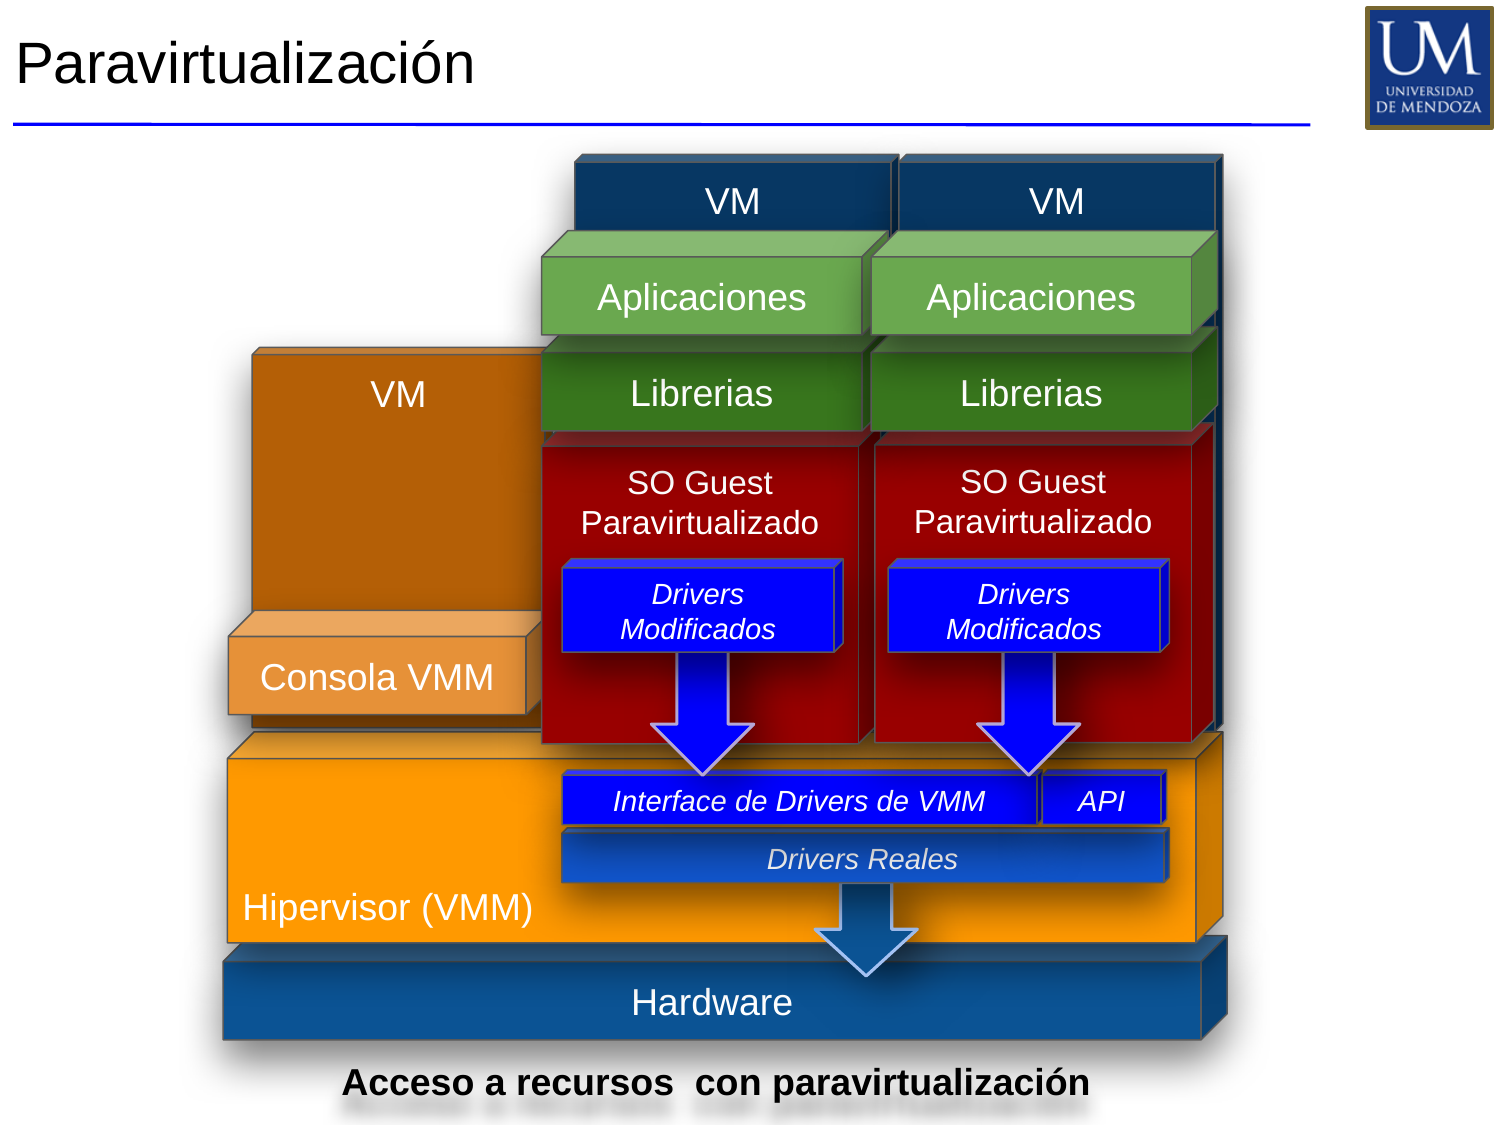

# Paravirtualización
VM
VM
Aplicaciones
Aplicaciones
Librerias
Librerias
VM
SO Guest Paravirtualizado
SO Guest Paravirtualizado
Drivers Modificados
Drivers Modificados
Consola VMM

Hipervisor (VMM)
API
Interface de Drivers de VMM
Drivers Reales

Hardware
Acceso a recursos  con paravirtualización